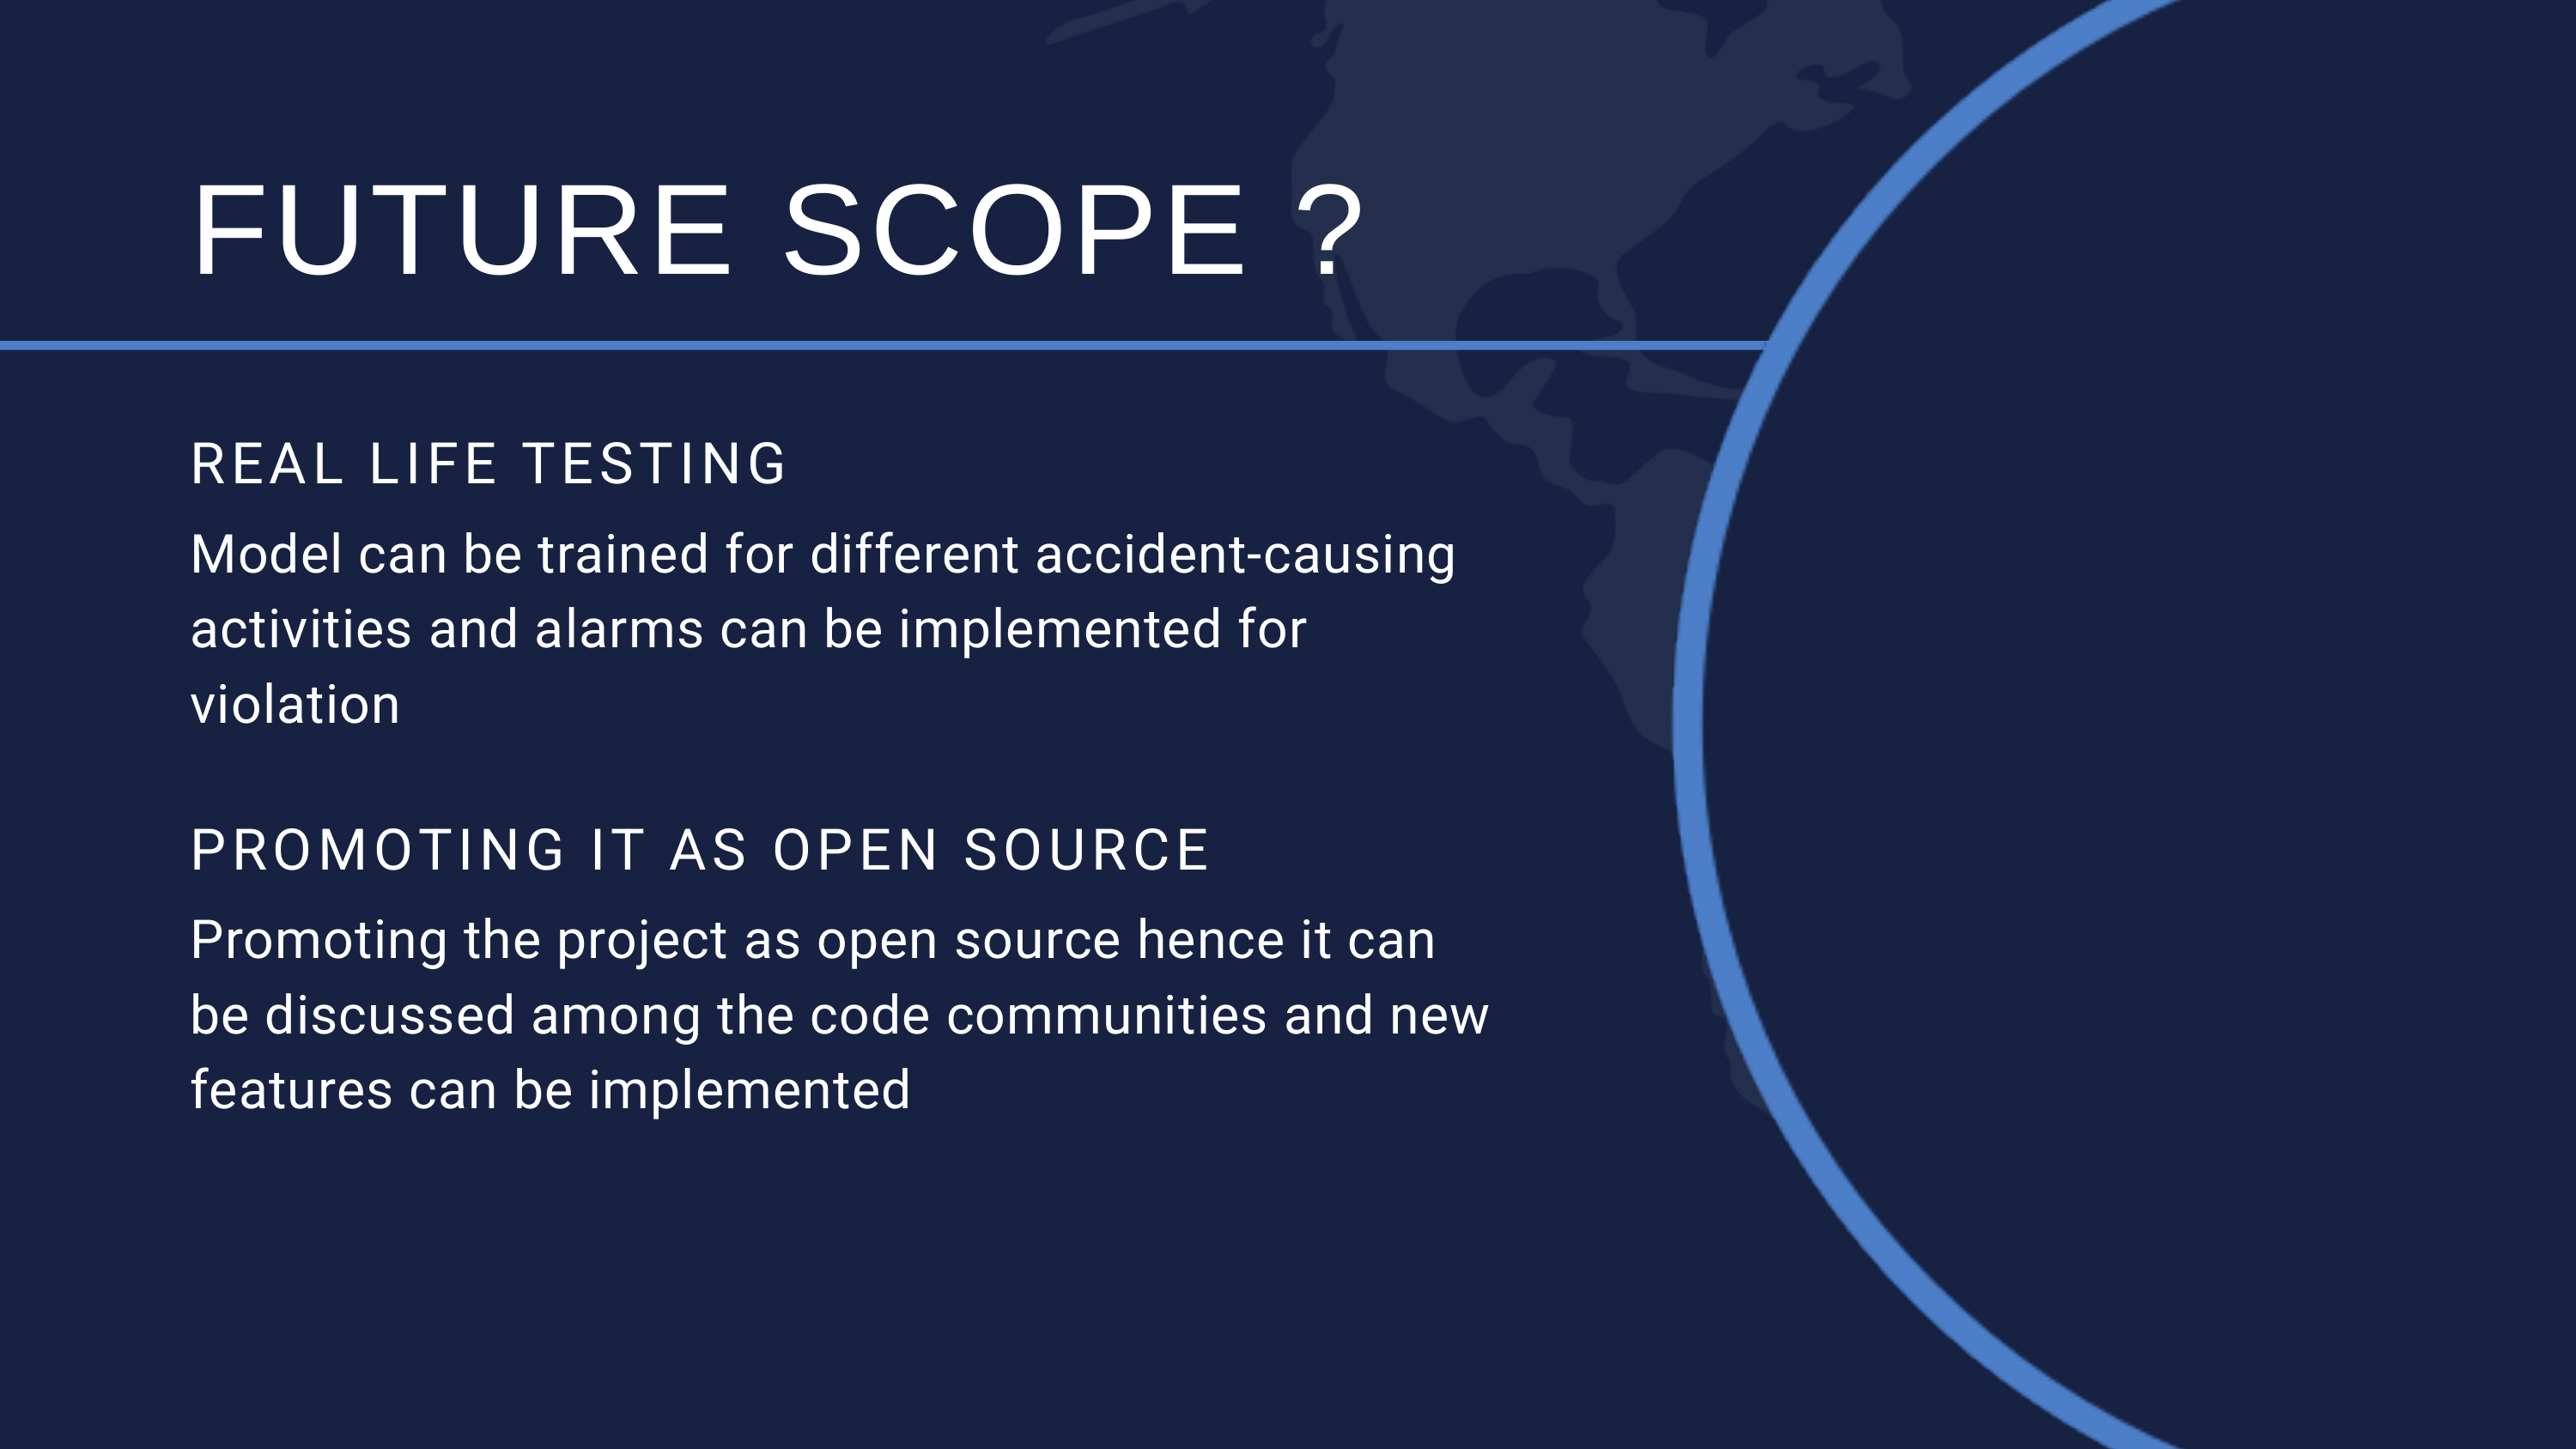

FUTURE SCOPE ?

REAL LIFE TESTING
Model can be trained for different accident-causing activities and alarms can be implemented for violation
PROMOTING IT AS OPEN SOURCE
Promoting the project as open source hence it can be discussed among the code communities and new features can be implemented